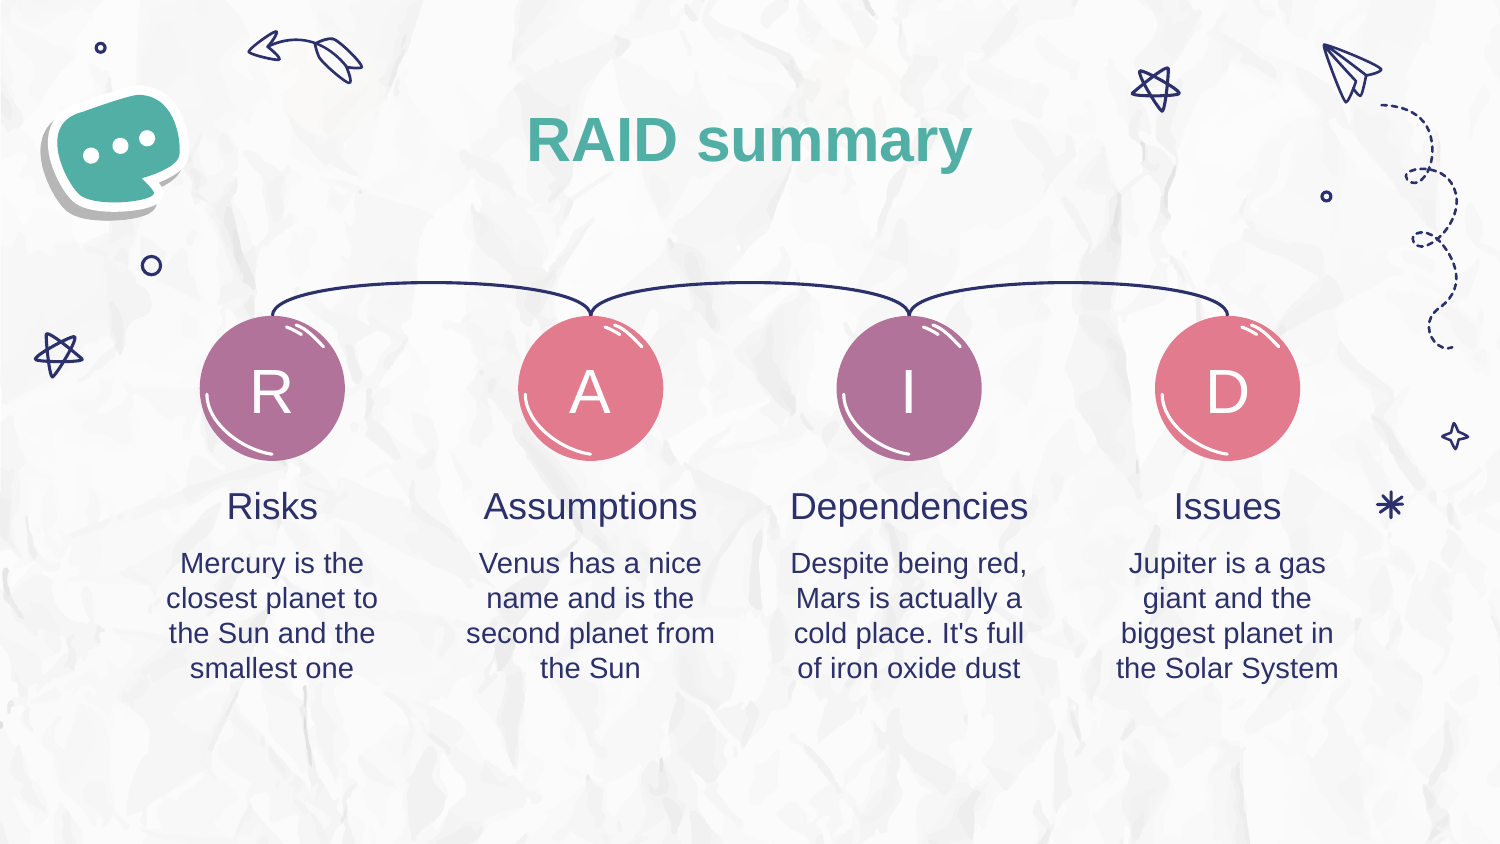

# RAID summary

R

A

I

D

Risks
Assumptions
Dependencies
Issues
Mercury is the closest planet to the Sun and the smallest one
Venus has a nice name and is the second planet from the Sun
Despite being red, Mars is actually a cold place. It's full of iron oxide dust
Jupiter is a gas giant and the biggest planet in the Solar System